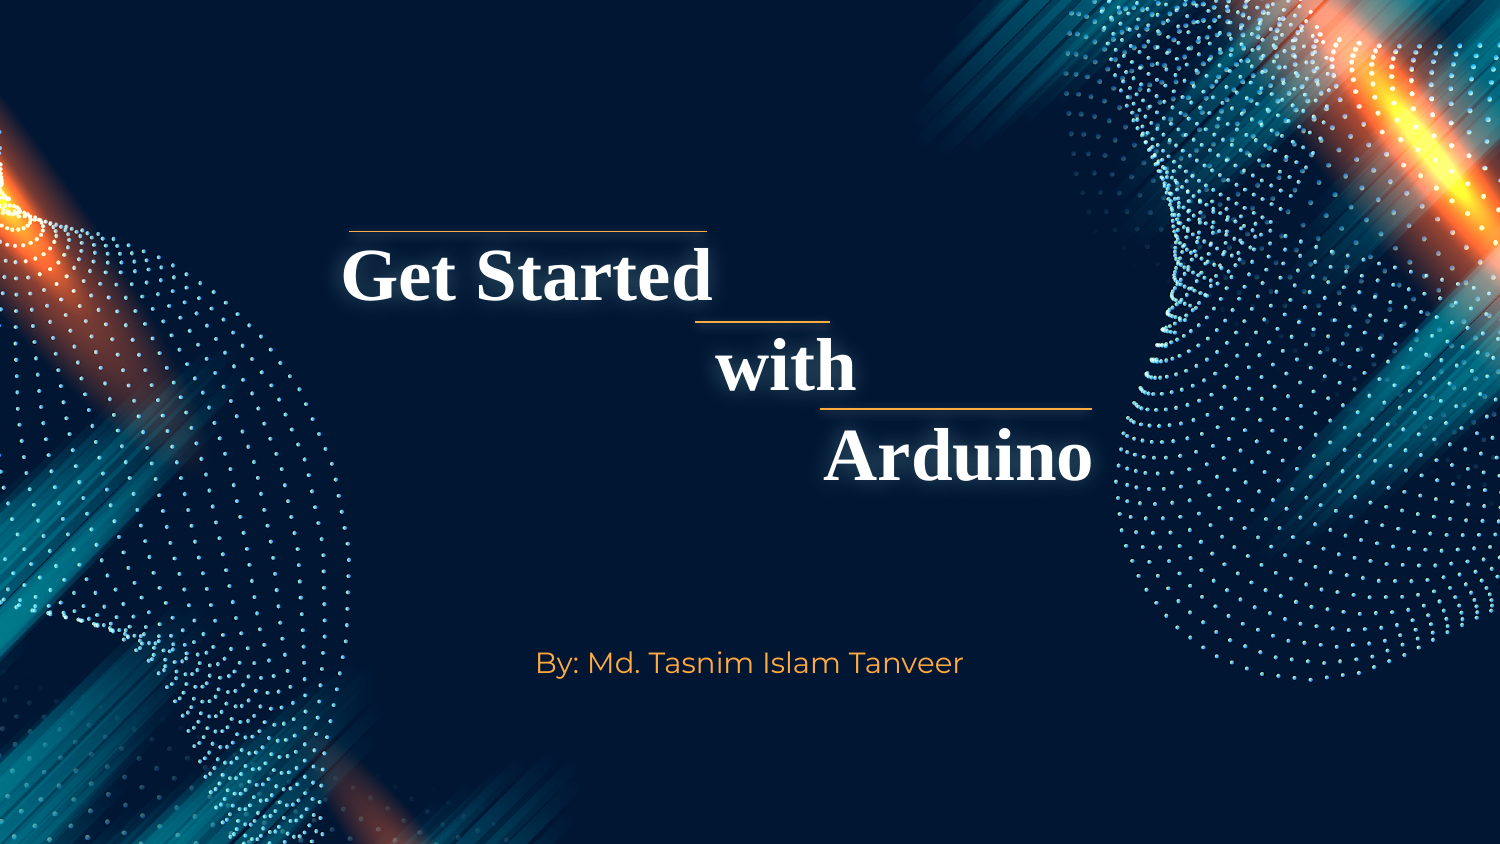

# Get Started with Arduino
By: Md. Tasnim Islam Tanveer